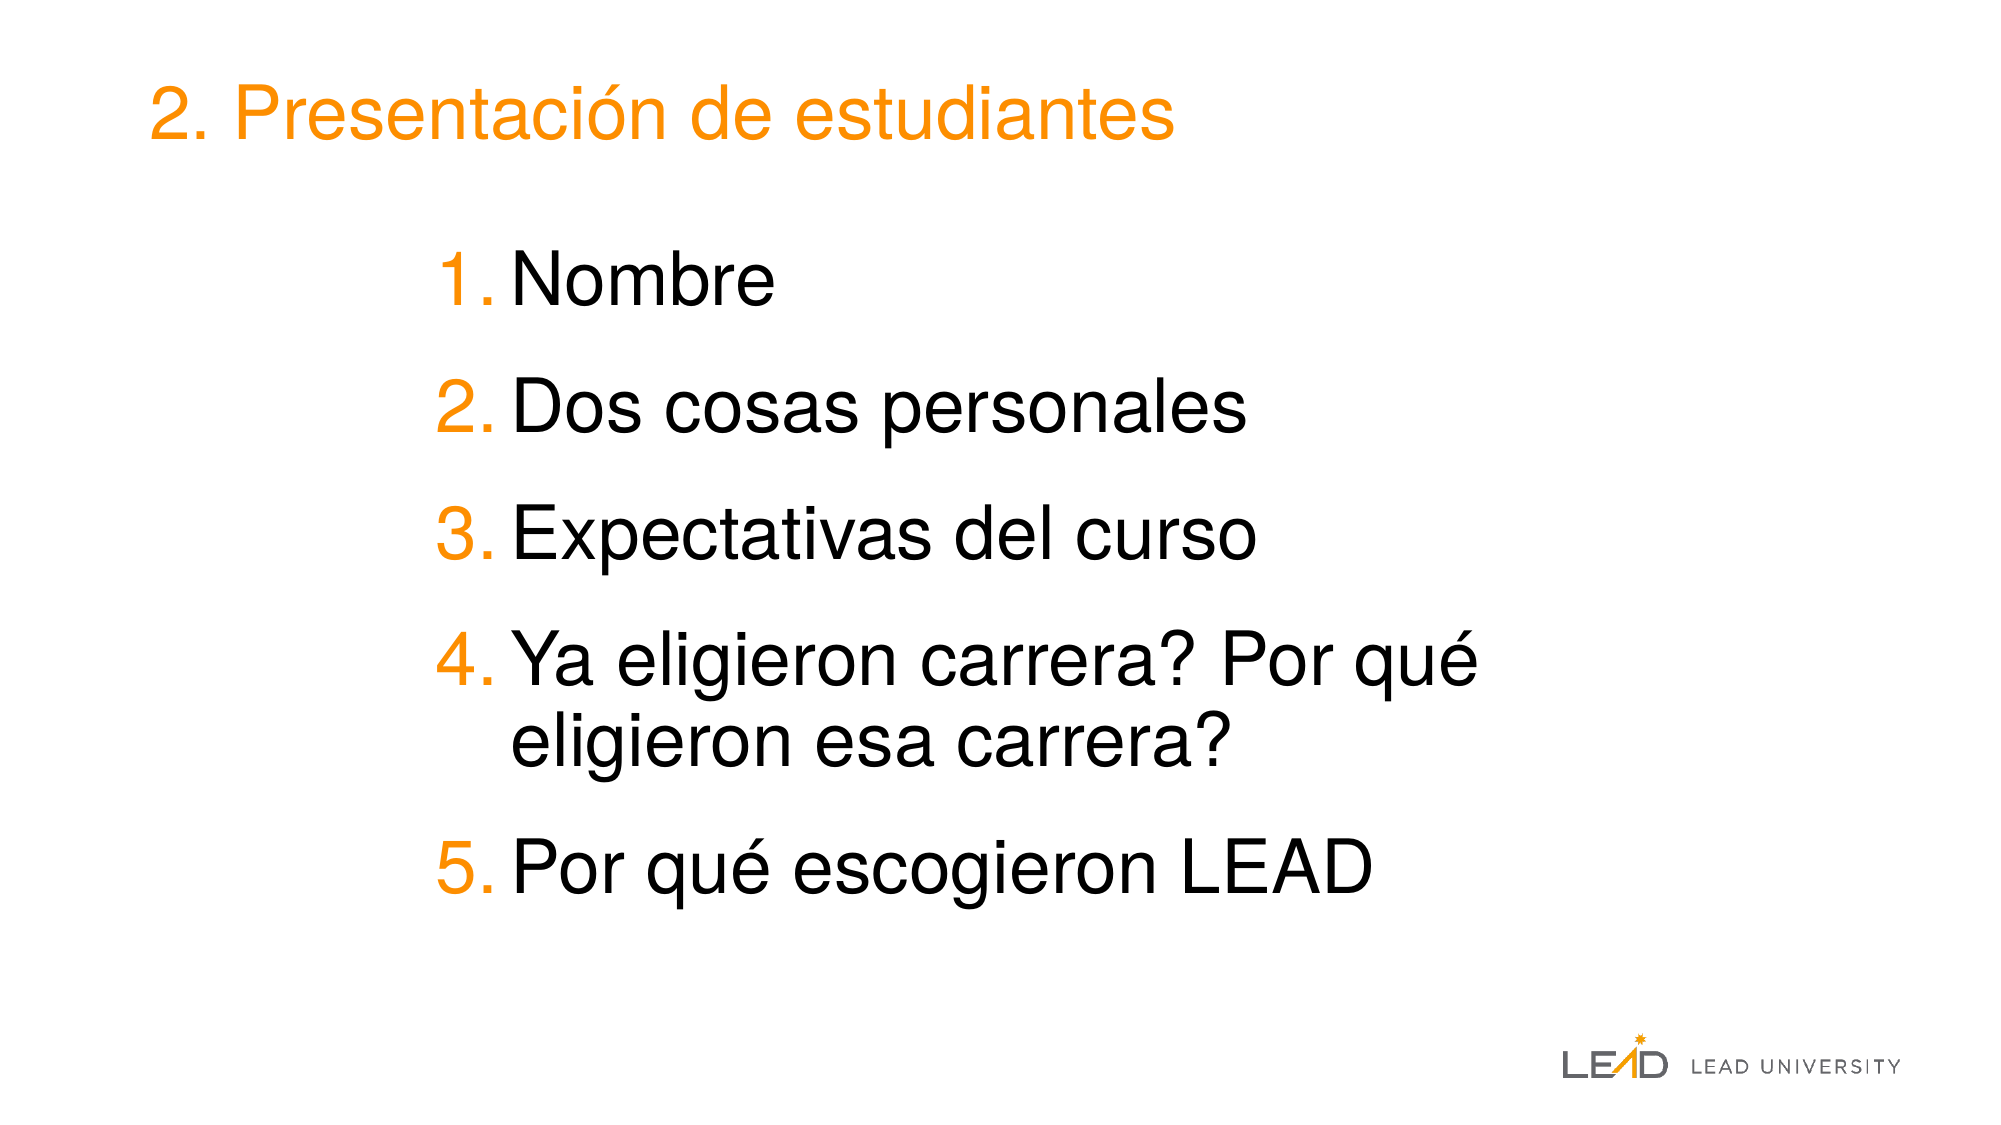

# 2. Presentación de estudiantes
Nombre
Dos cosas personales
Expectativas del curso
Ya eligieron carrera? Por qué eligieron esa carrera?
Por qué escogieron LEAD